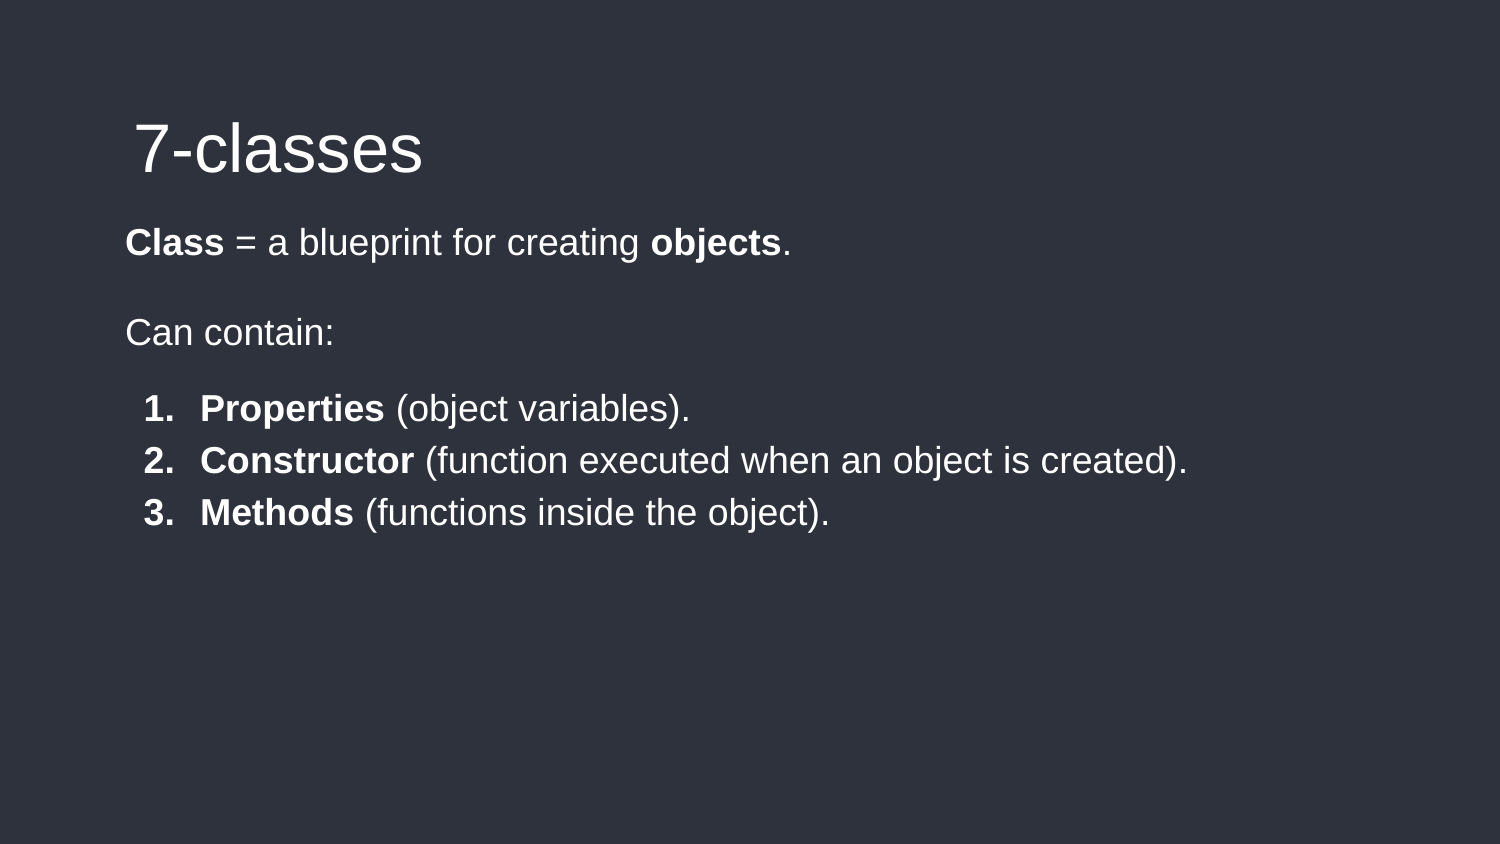

# 7-classes
Class = a blueprint for creating objects.
Can contain:
Properties (object variables).
Constructor (function executed when an object is created).
Methods (functions inside the object).